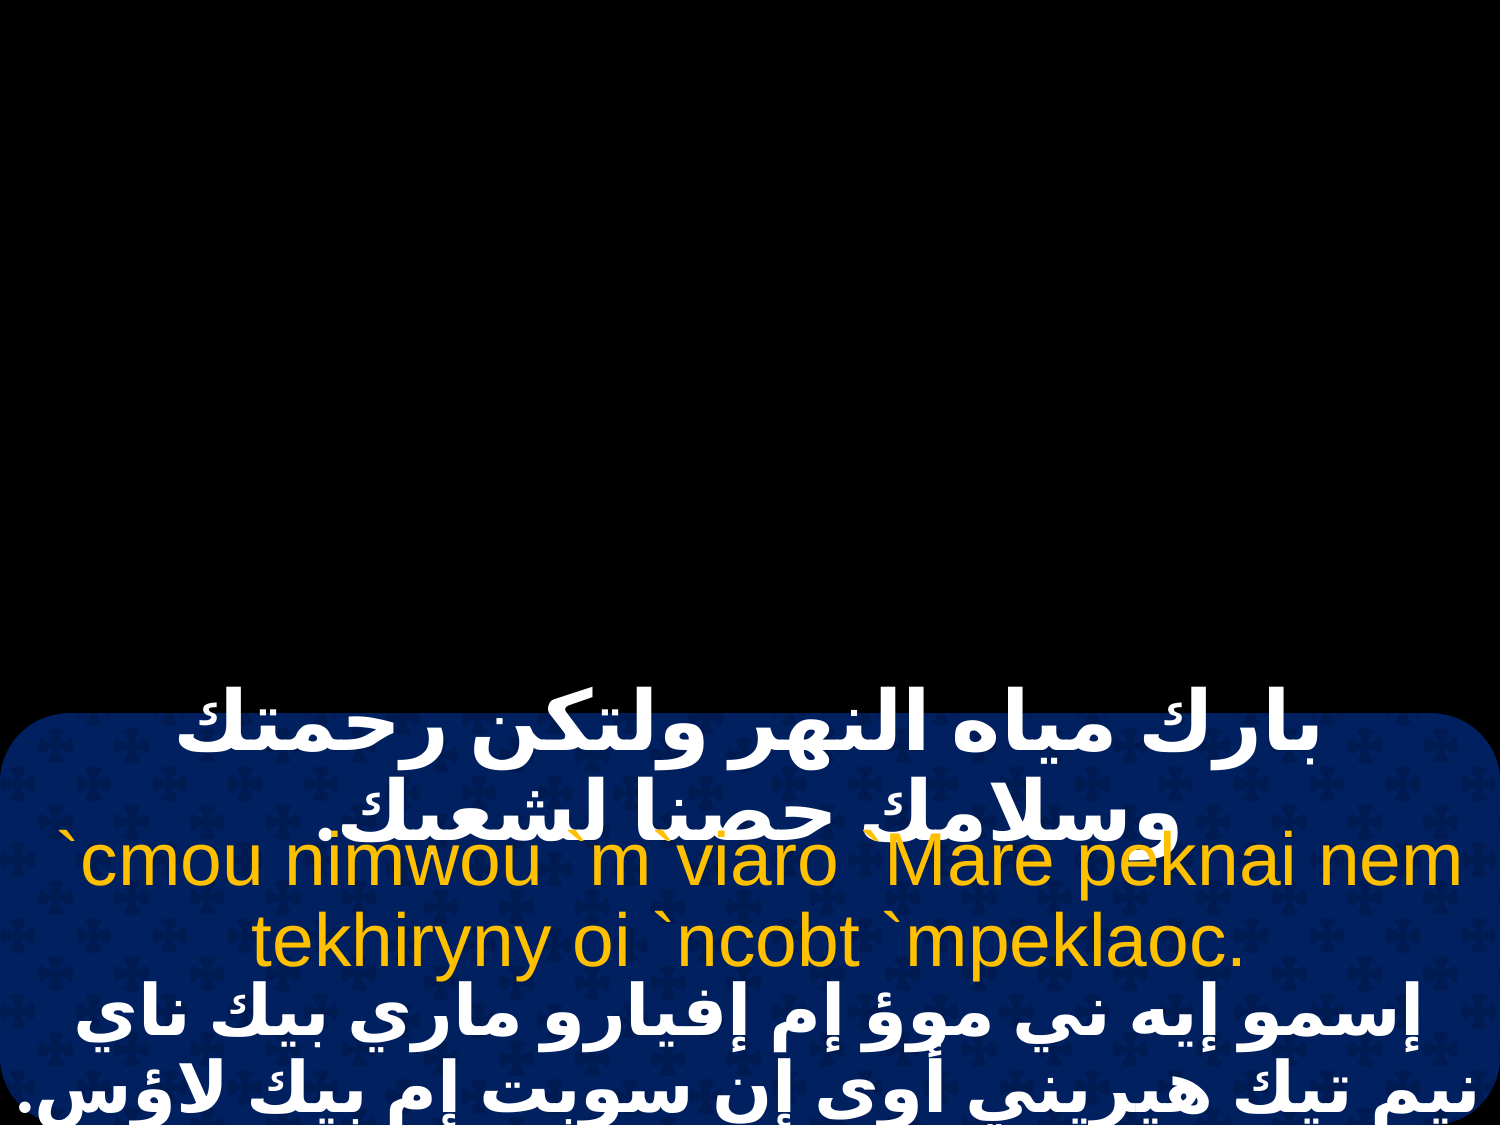

# المياة
بارك مياه النهر ولتكن رحمتك وسلامك حصنا لشعبك.
 `cmou nimwou `m`viaro `Mare peknai nem tekhiryny oi `ncobt `mpeklaoc.
إسمو إيه ني موؤ إم إفيارو ماري بيك ناي نيم تيك هيريني أوى إن سوبت إم بيك لاؤس.